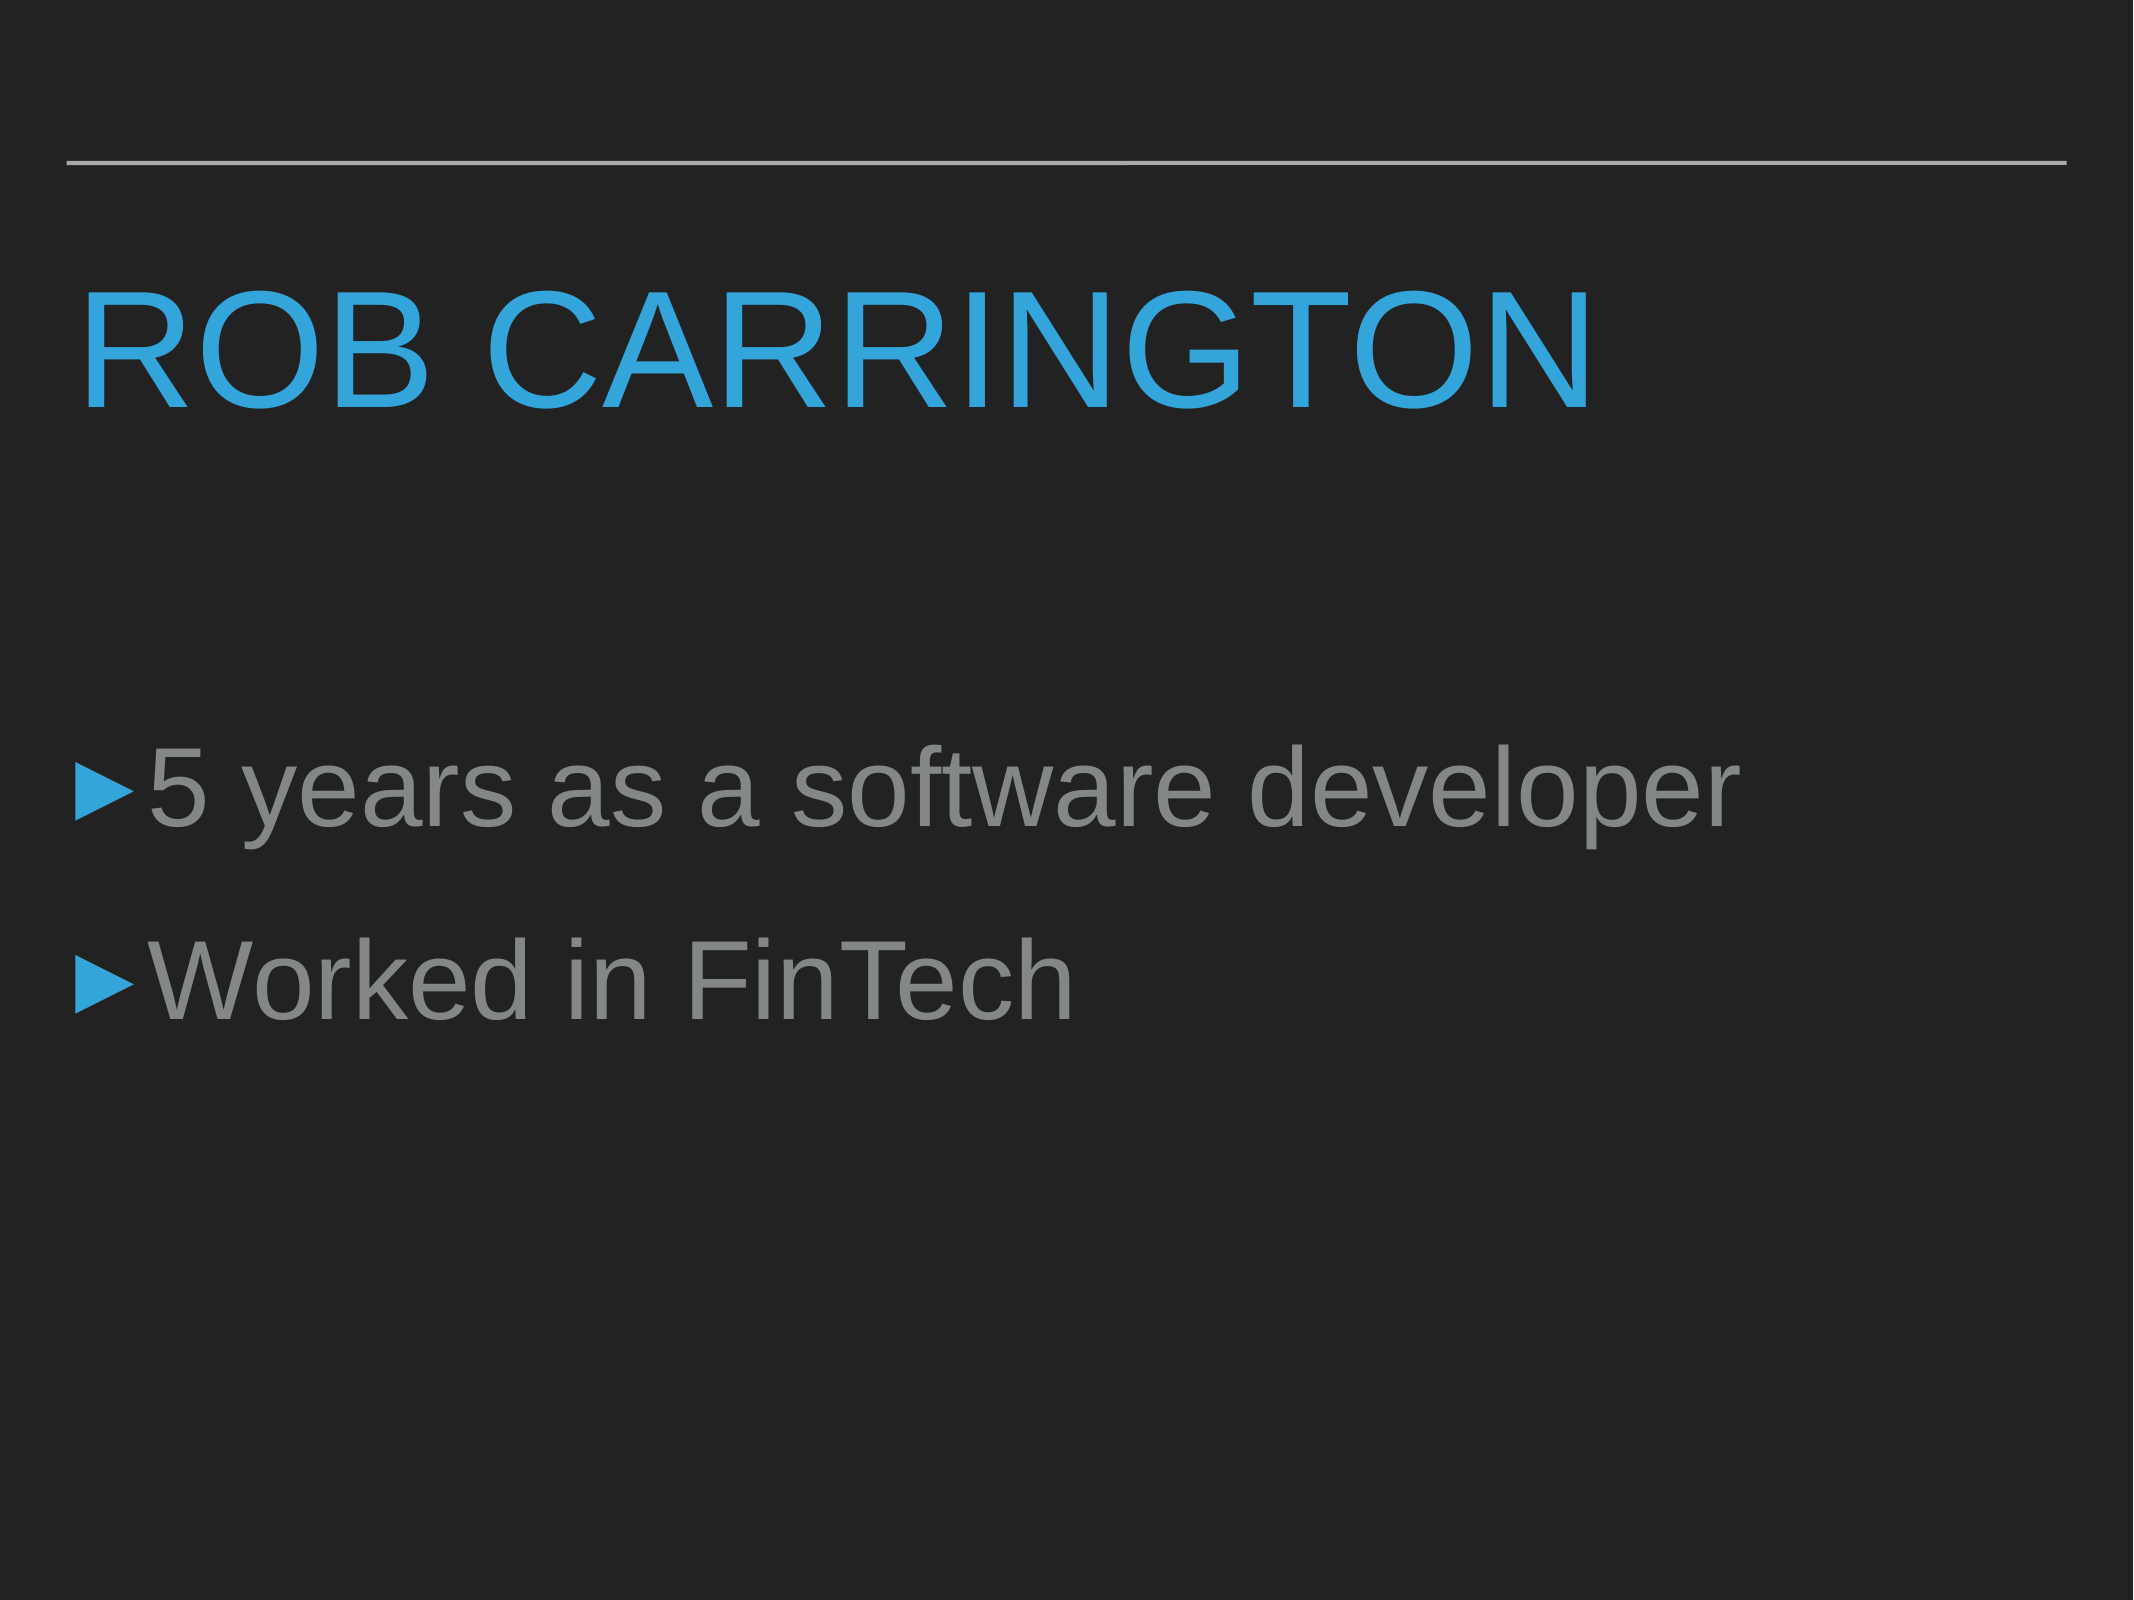

# Rob Carrington
5 years as a software developer
Worked in FinTech